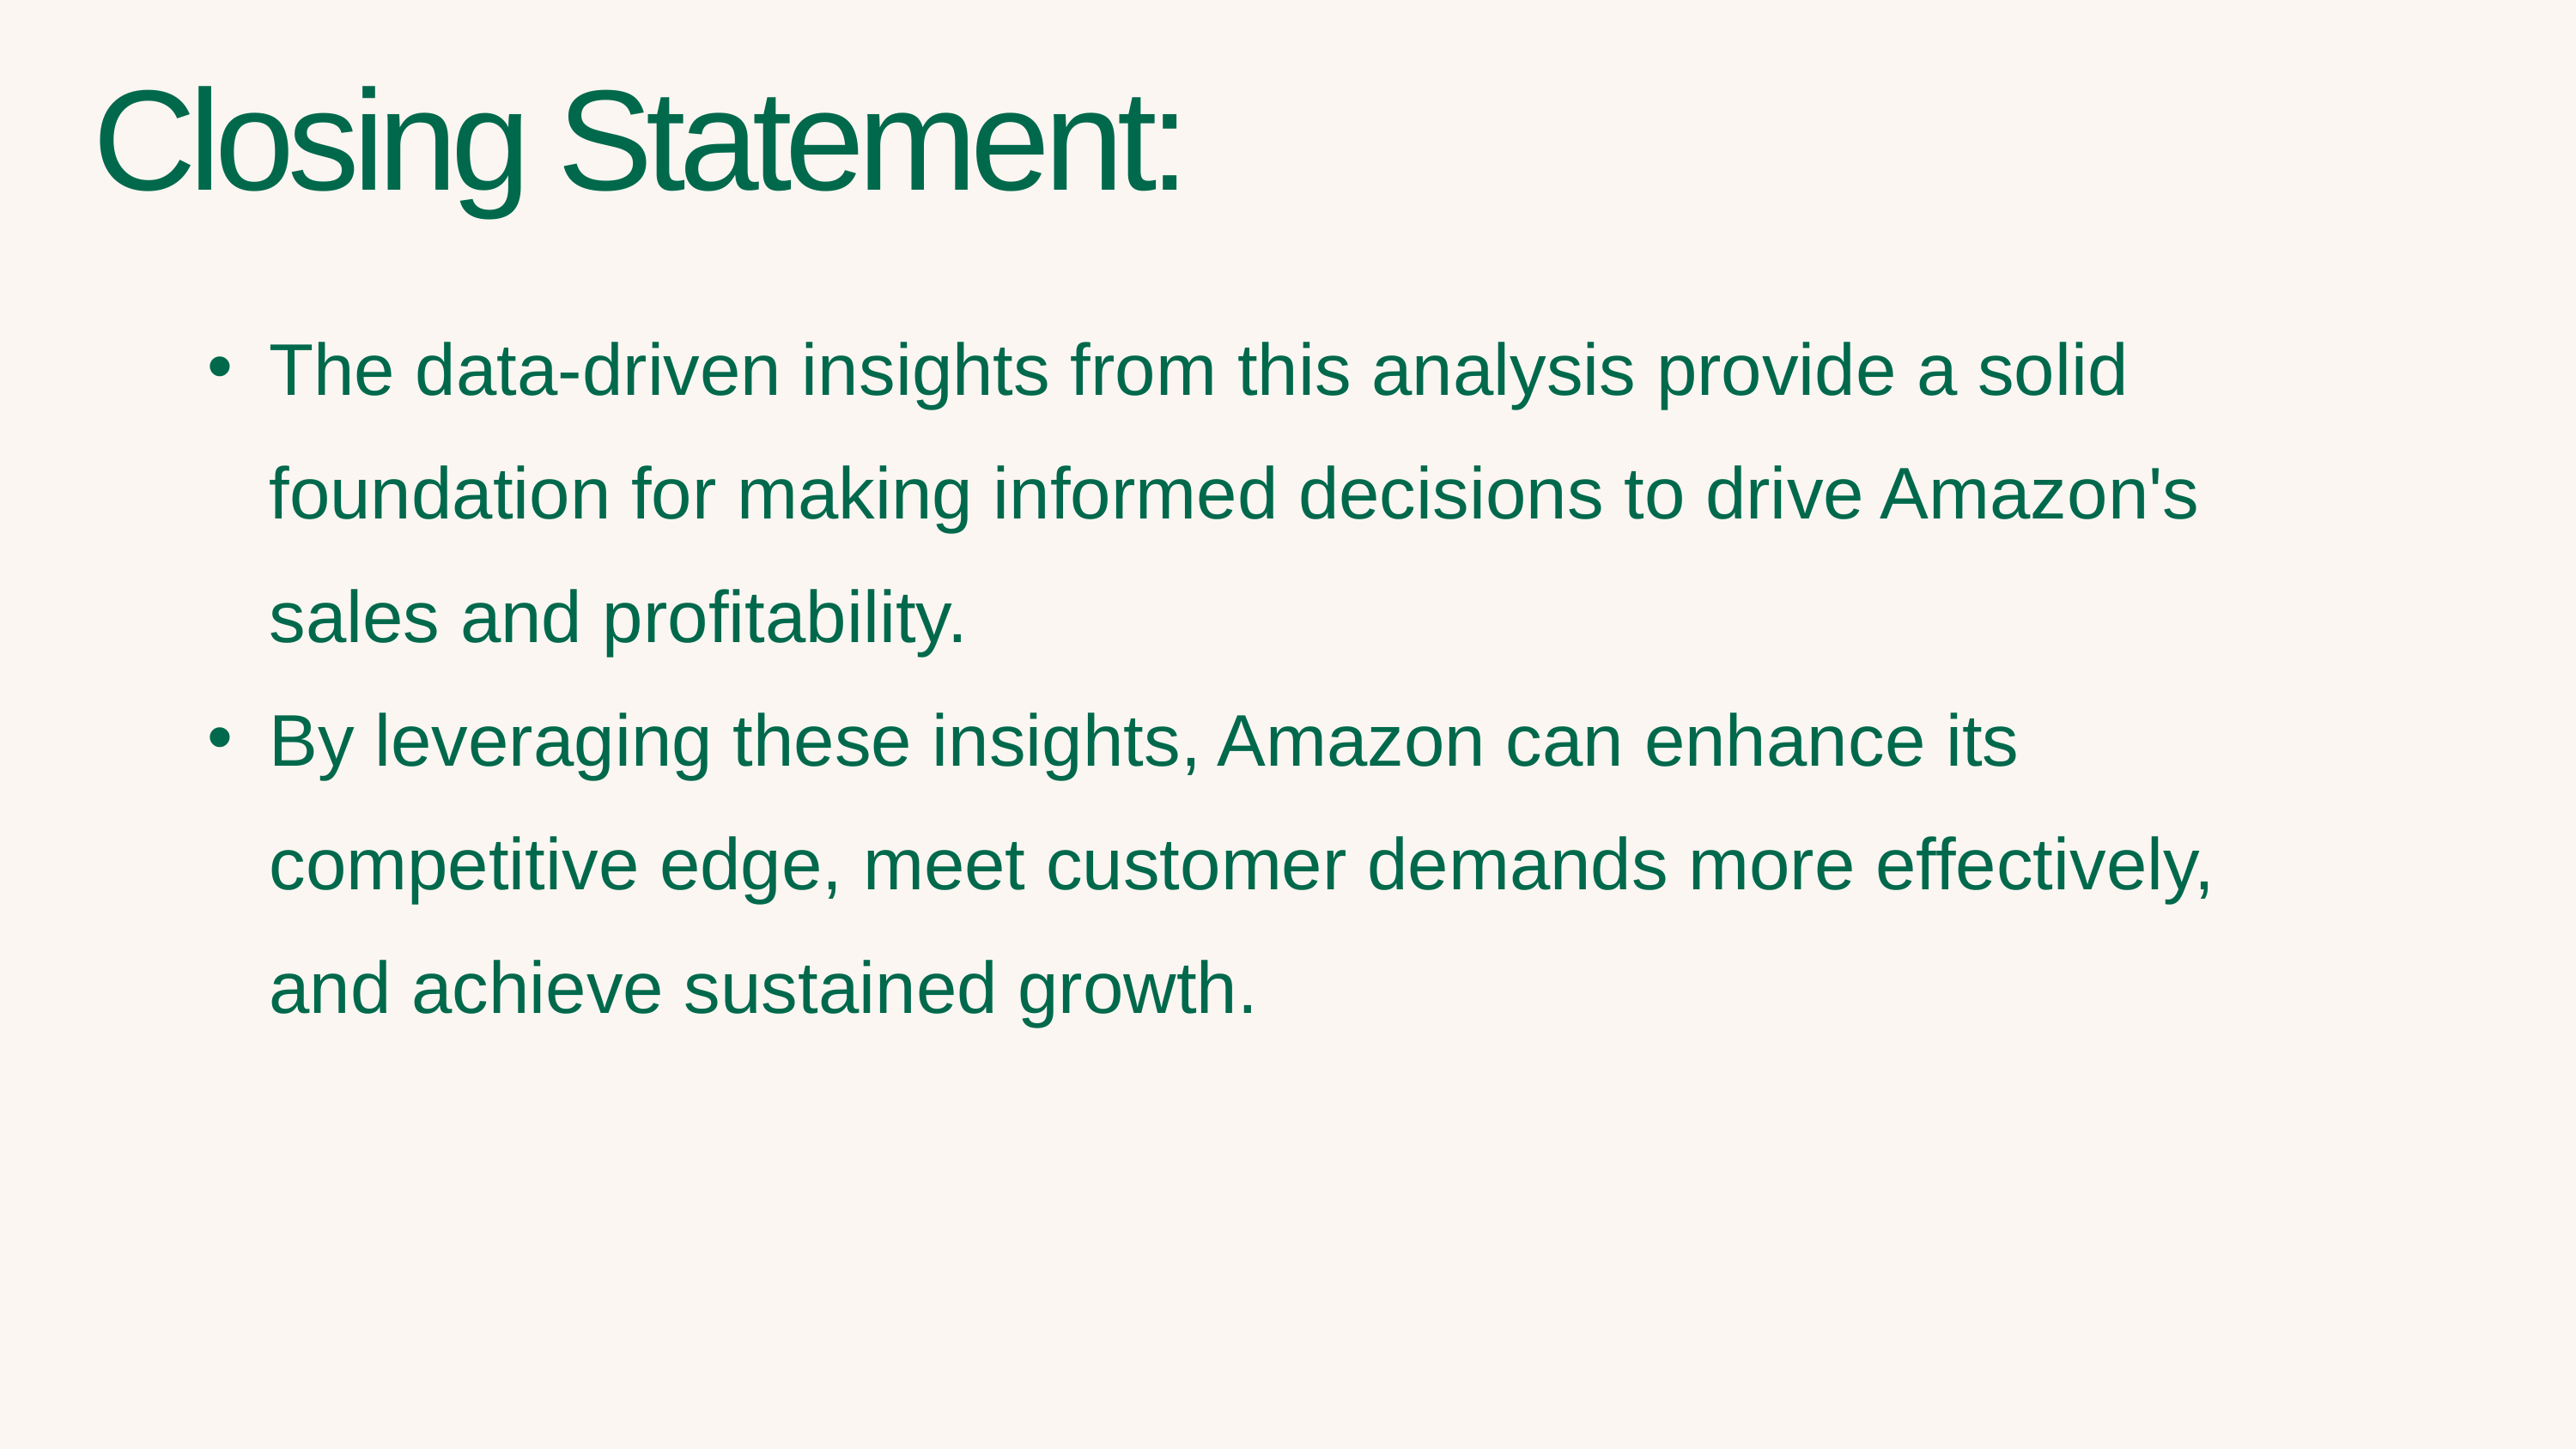

Closing Statement:
The data-driven insights from this analysis provide a solid foundation for making informed decisions to drive Amazon's sales and profitability.
By leveraging these insights, Amazon can enhance its competitive edge, meet customer demands more effectively, and achieve sustained growth.